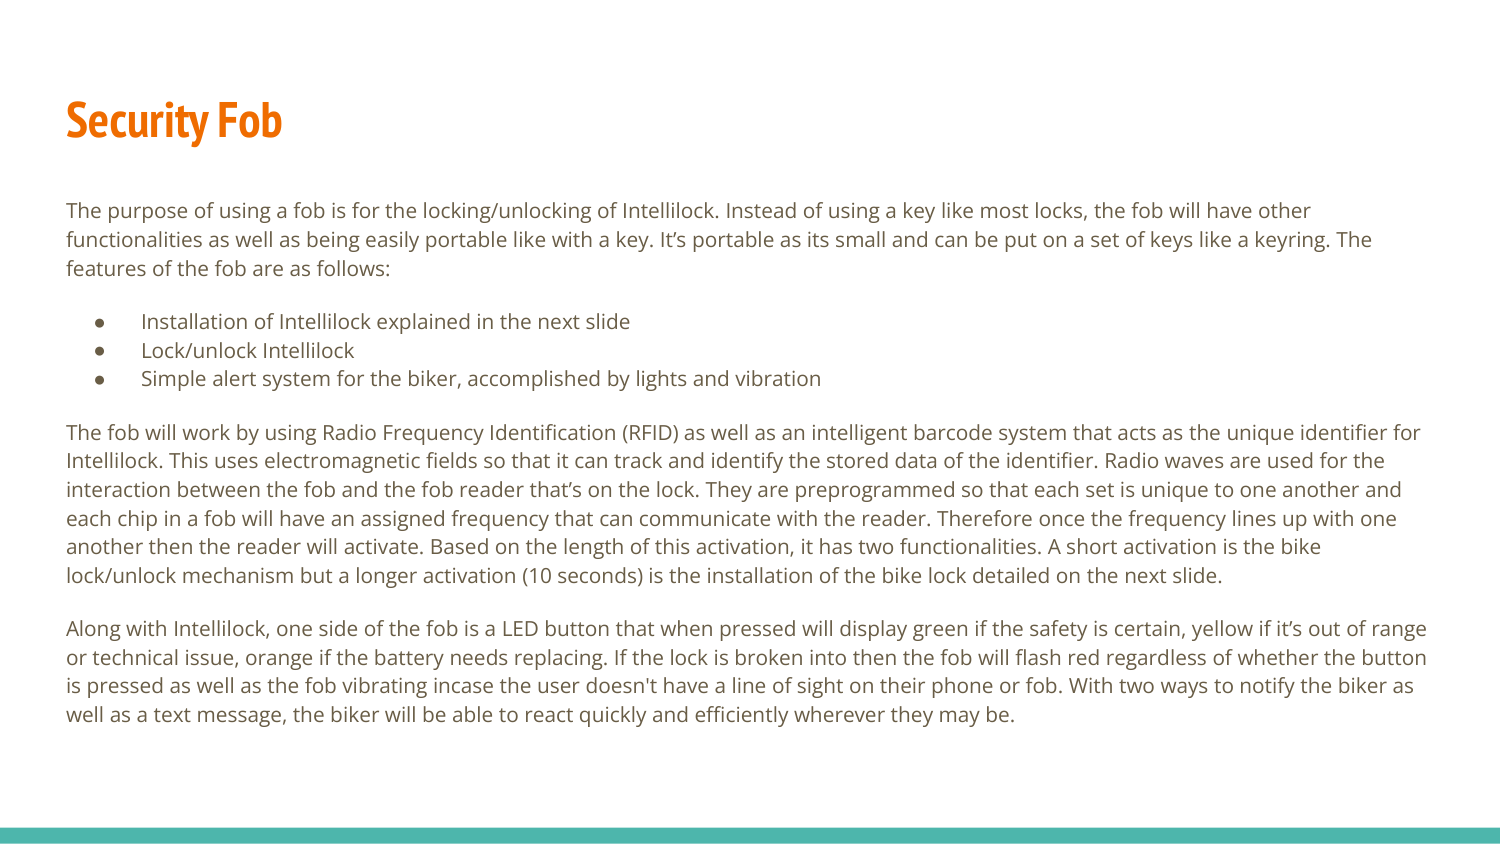

# Security Fob
The purpose of using a fob is for the locking/unlocking of Intellilock. Instead of using a key like most locks, the fob will have other functionalities as well as being easily portable like with a key. It’s portable as its small and can be put on a set of keys like a keyring. The features of the fob are as follows:
Installation of Intellilock explained in the next slide
Lock/unlock Intellilock
Simple alert system for the biker, accomplished by lights and vibration
The fob will work by using Radio Frequency Identification (RFID) as well as an intelligent barcode system that acts as the unique identifier for Intellilock. This uses electromagnetic fields so that it can track and identify the stored data of the identifier. Radio waves are used for the interaction between the fob and the fob reader that’s on the lock. They are preprogrammed so that each set is unique to one another and each chip in a fob will have an assigned frequency that can communicate with the reader. Therefore once the frequency lines up with one another then the reader will activate. Based on the length of this activation, it has two functionalities. A short activation is the bike lock/unlock mechanism but a longer activation (10 seconds) is the installation of the bike lock detailed on the next slide.
Along with Intellilock, one side of the fob is a LED button that when pressed will display green if the safety is certain, yellow if it’s out of range or technical issue, orange if the battery needs replacing. If the lock is broken into then the fob will flash red regardless of whether the button is pressed as well as the fob vibrating incase the user doesn't have a line of sight on their phone or fob. With two ways to notify the biker as well as a text message, the biker will be able to react quickly and efficiently wherever they may be.